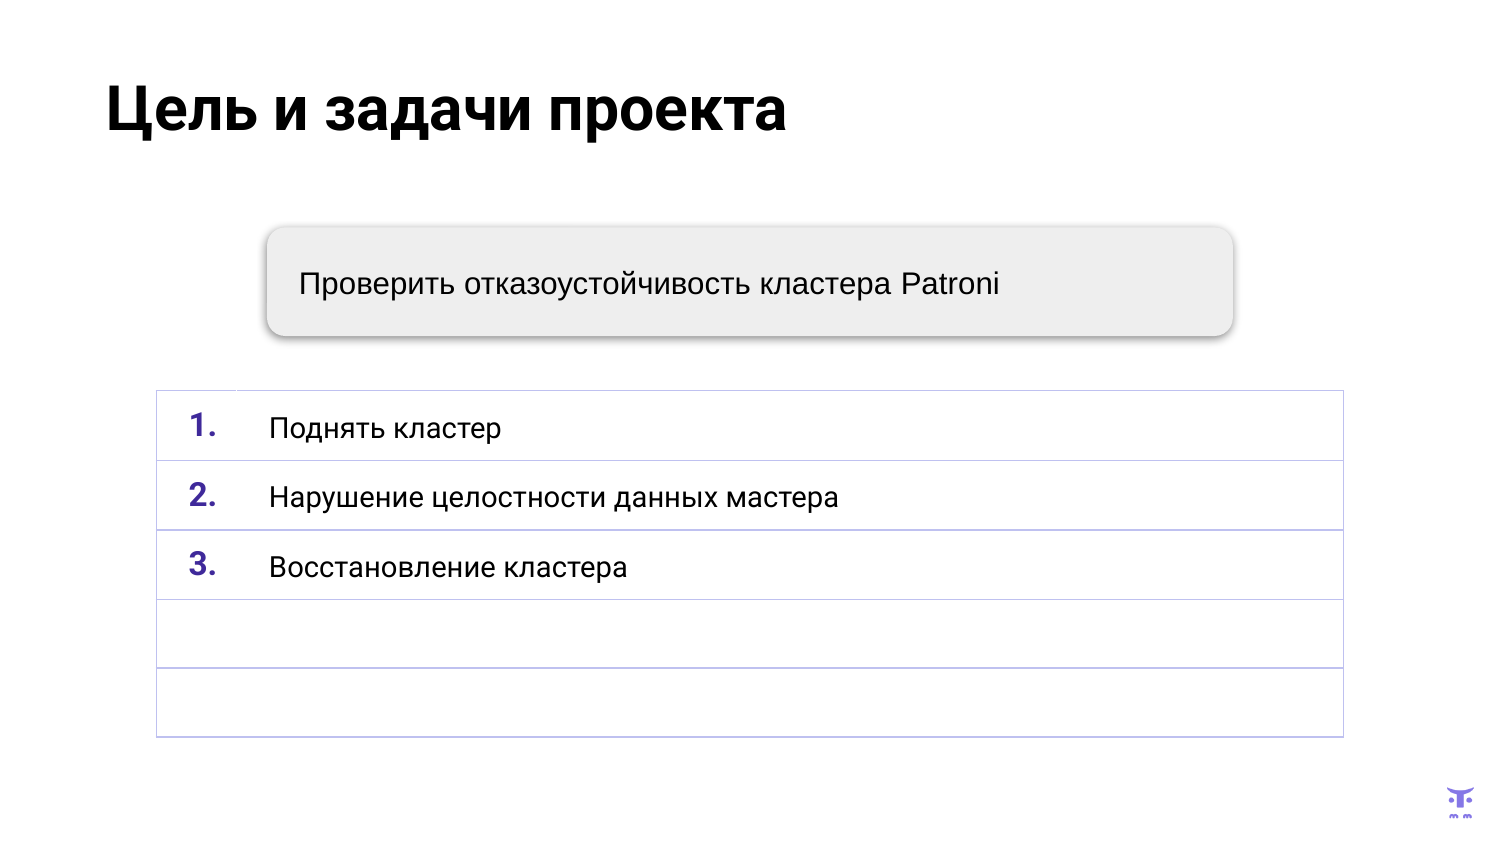

Цель и задачи проекта
Проверить отказоустойчивость кластера Patroni
| 1. | Поднять кластер |
| --- | --- |
| 2. | Нарушение целостности данных мастера |
| 3. | Восстановление кластера |
|  |  |
|  |  |